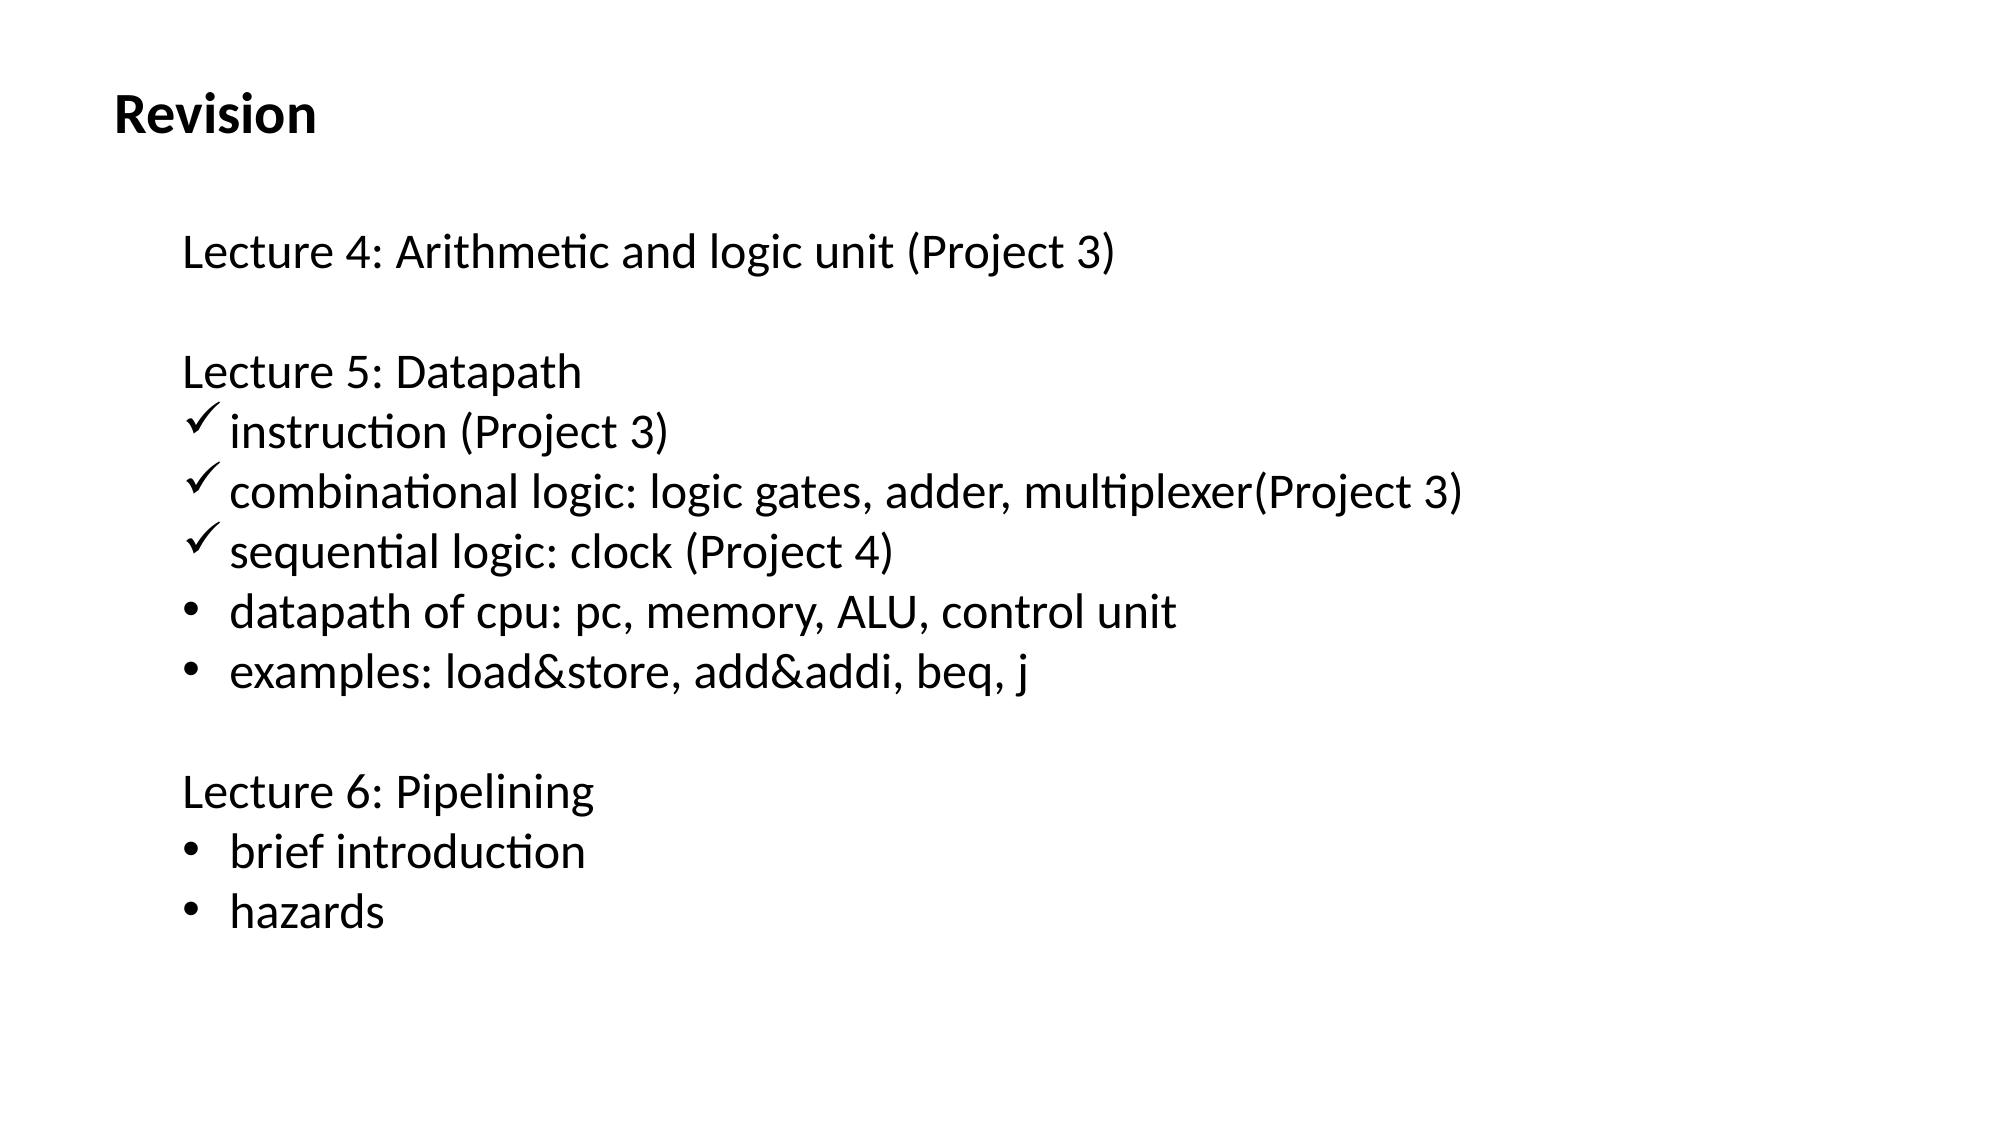

Revision
Lecture 4: Arithmetic and logic unit (Project 3)

Lecture 5: Datapath
instruction (Project 3)
combinational logic: logic gates, adder, multiplexer(Project 3)
sequential logic: clock (Project 4)
datapath of cpu: pc, memory, ALU, control unit
examples: load&store, add&addi, beq, j

Lecture 6: Pipelining
brief introduction
hazards